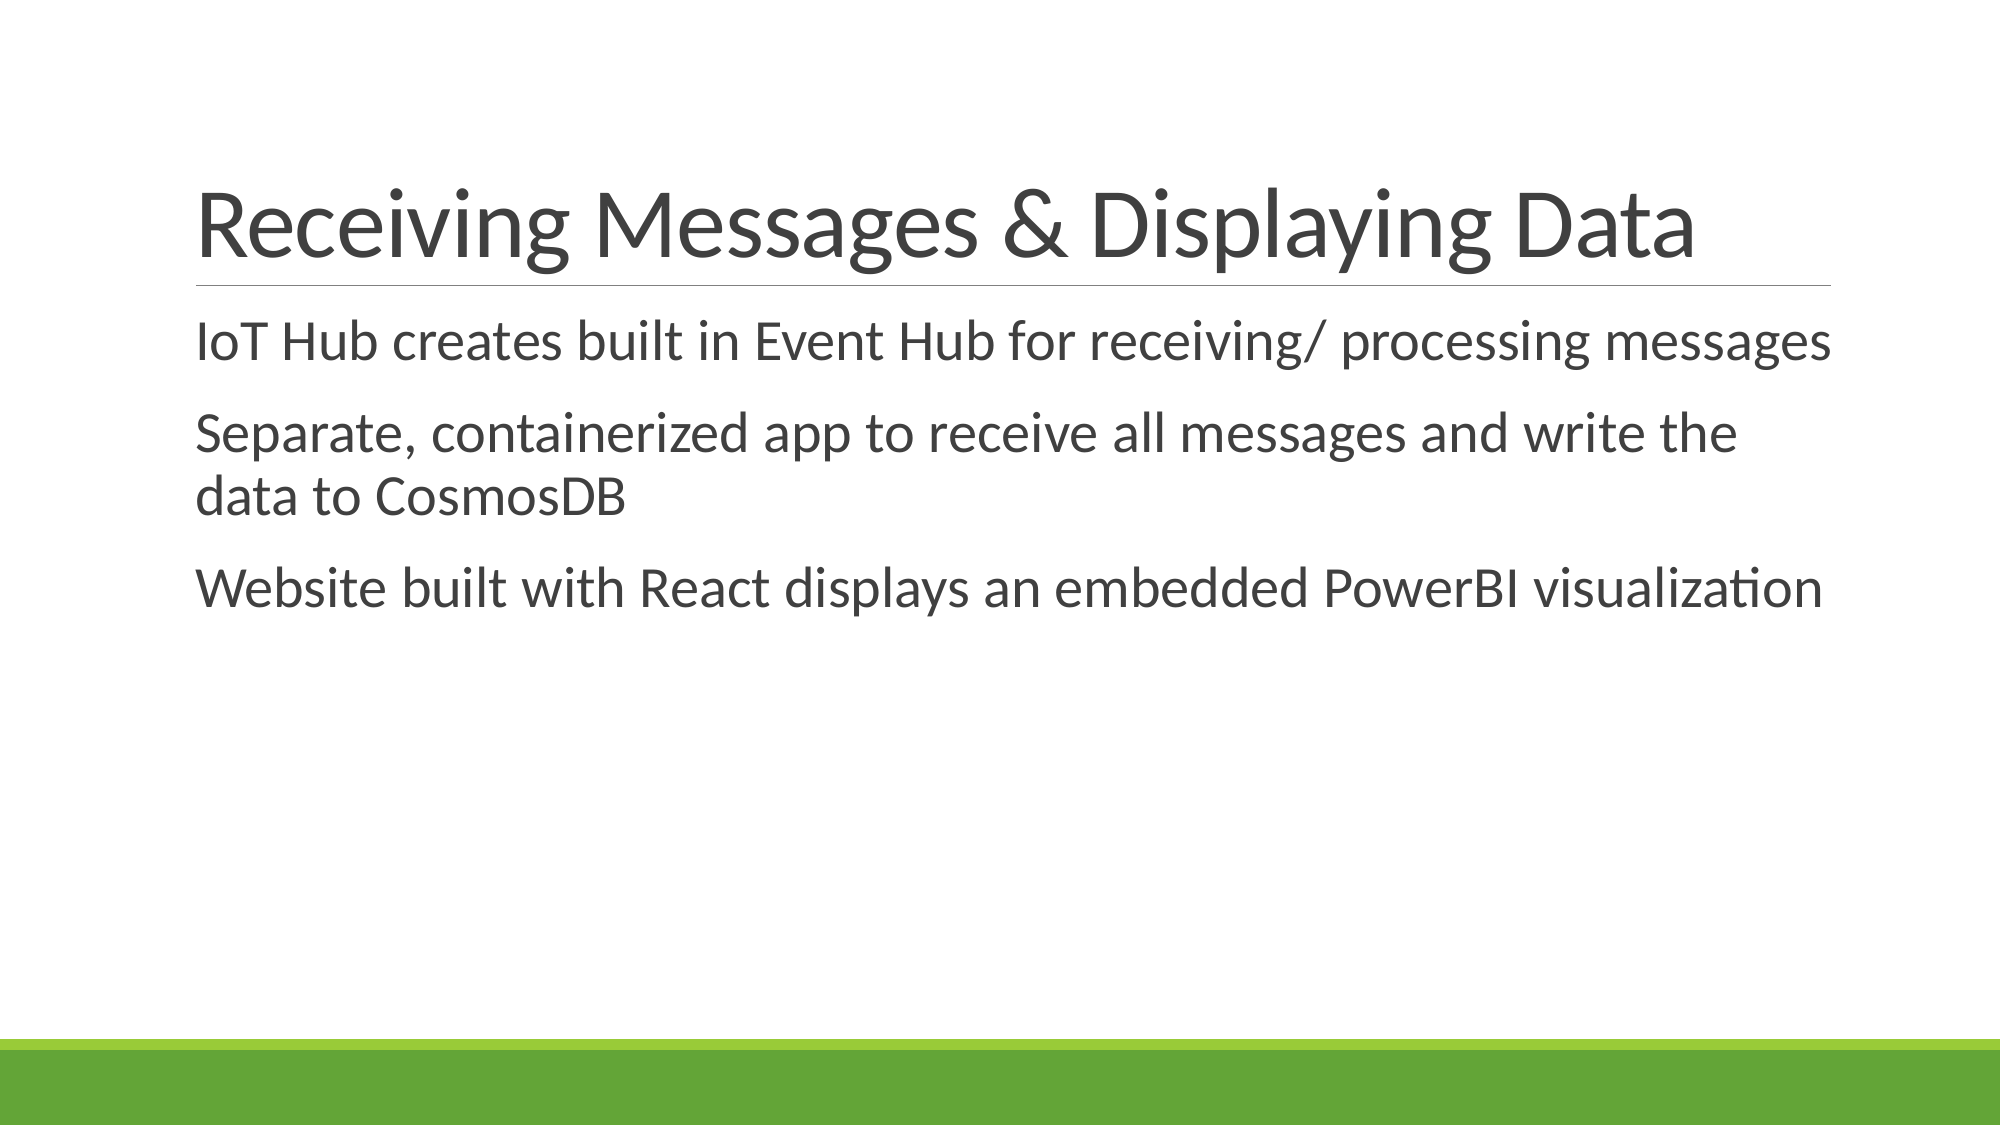

# Receiving Messages & Displaying Data
IoT Hub creates built in Event Hub for receiving/ processing messages
Separate, containerized app to receive all messages and write the data to CosmosDB
Website built with React displays an embedded PowerBI visualization